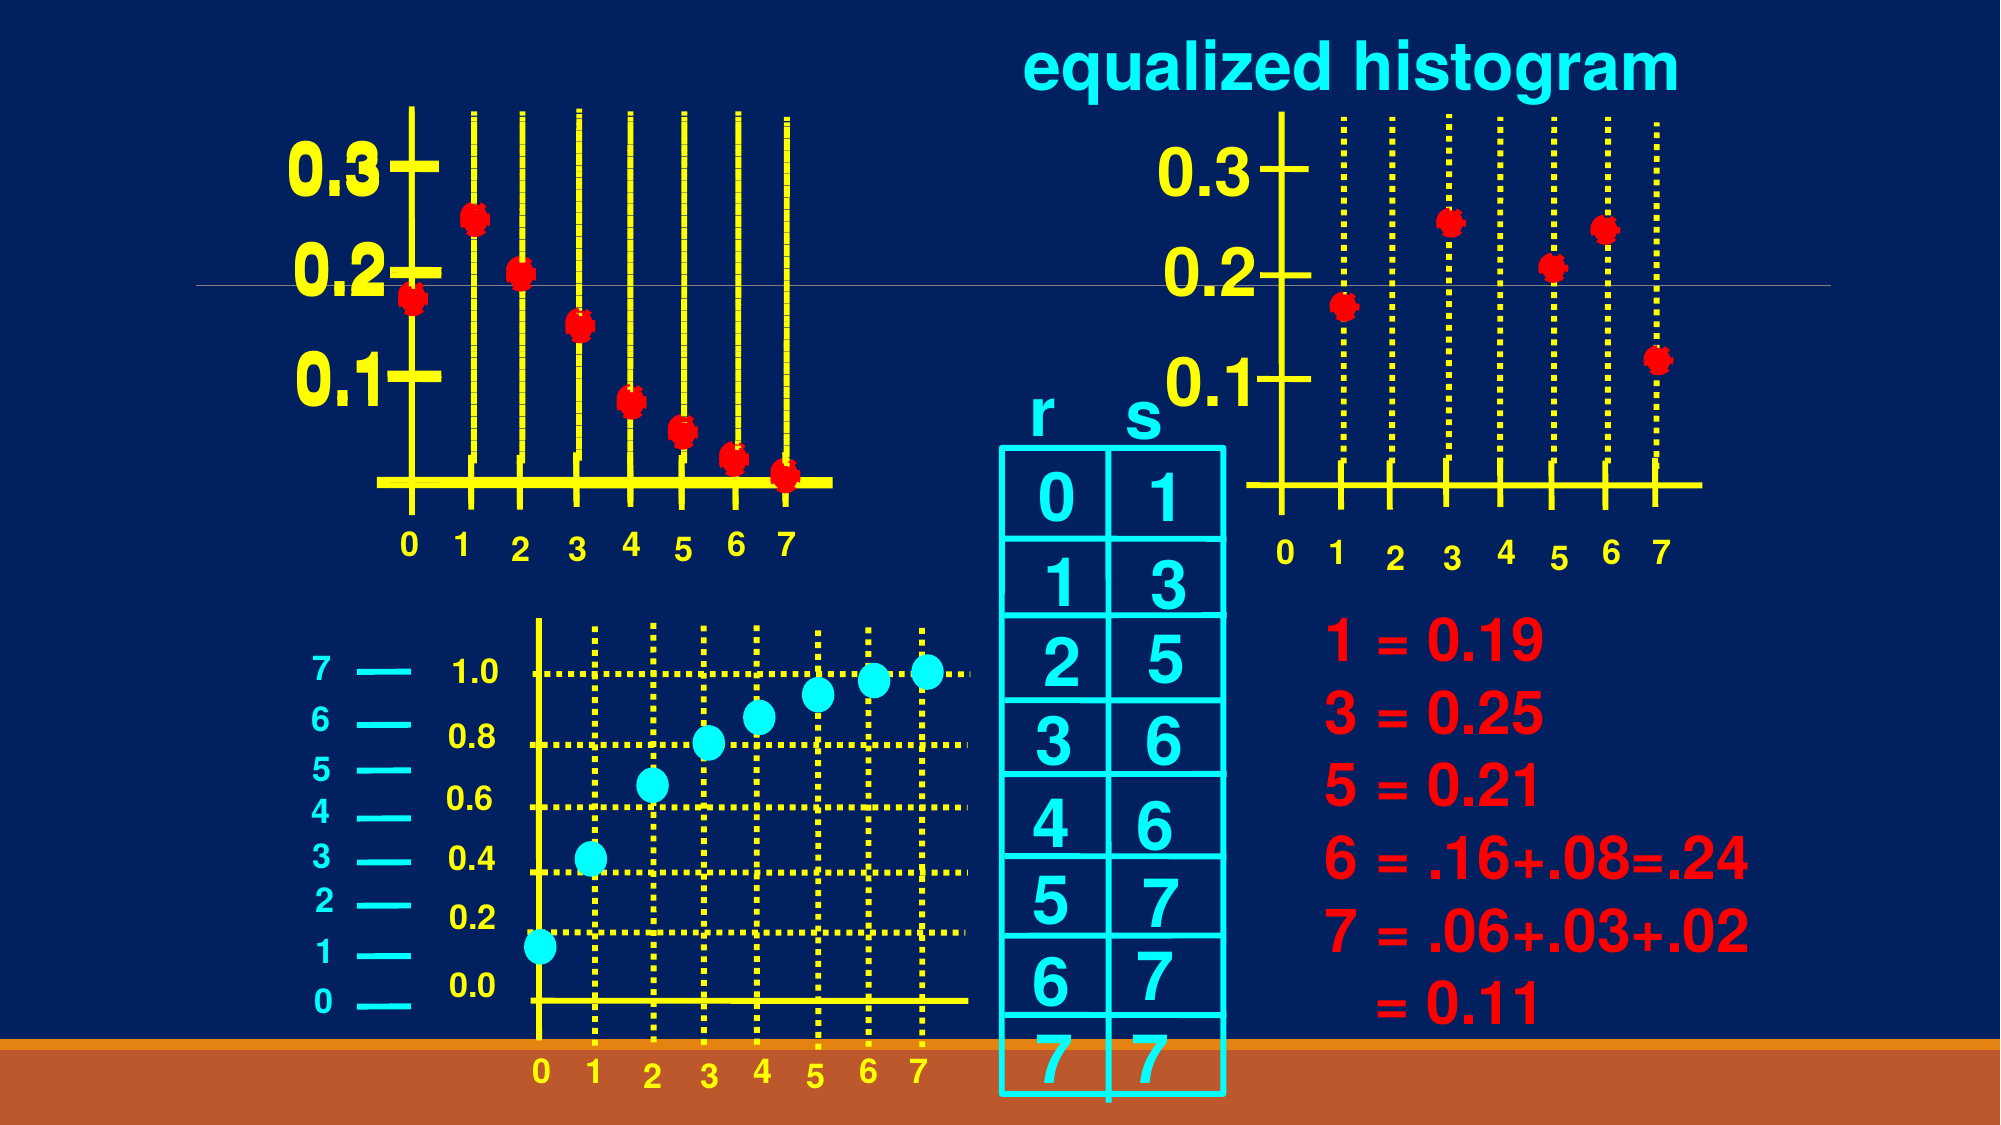

equalized histogram

0.3
0.3
0.3

0.2
0.2
0.2

0.1
0.1
0.1

r
s

1
0

0
1
4
6
7
2
3
5
0
1
4
6
7
2
3
5

1
3
1 = 0.19
3 = 0.25
5 = 0.21
6 = .16+.08=.24
7 = .06+.03+.02
   = 0.11

5

2

7
1.0

6
3
6

0.8

5

0.6
4
6
4

3
0.4

5
7

2
0.2

1

7

6

0.0
0

7
7
0
1
4
6
7
2
3
5